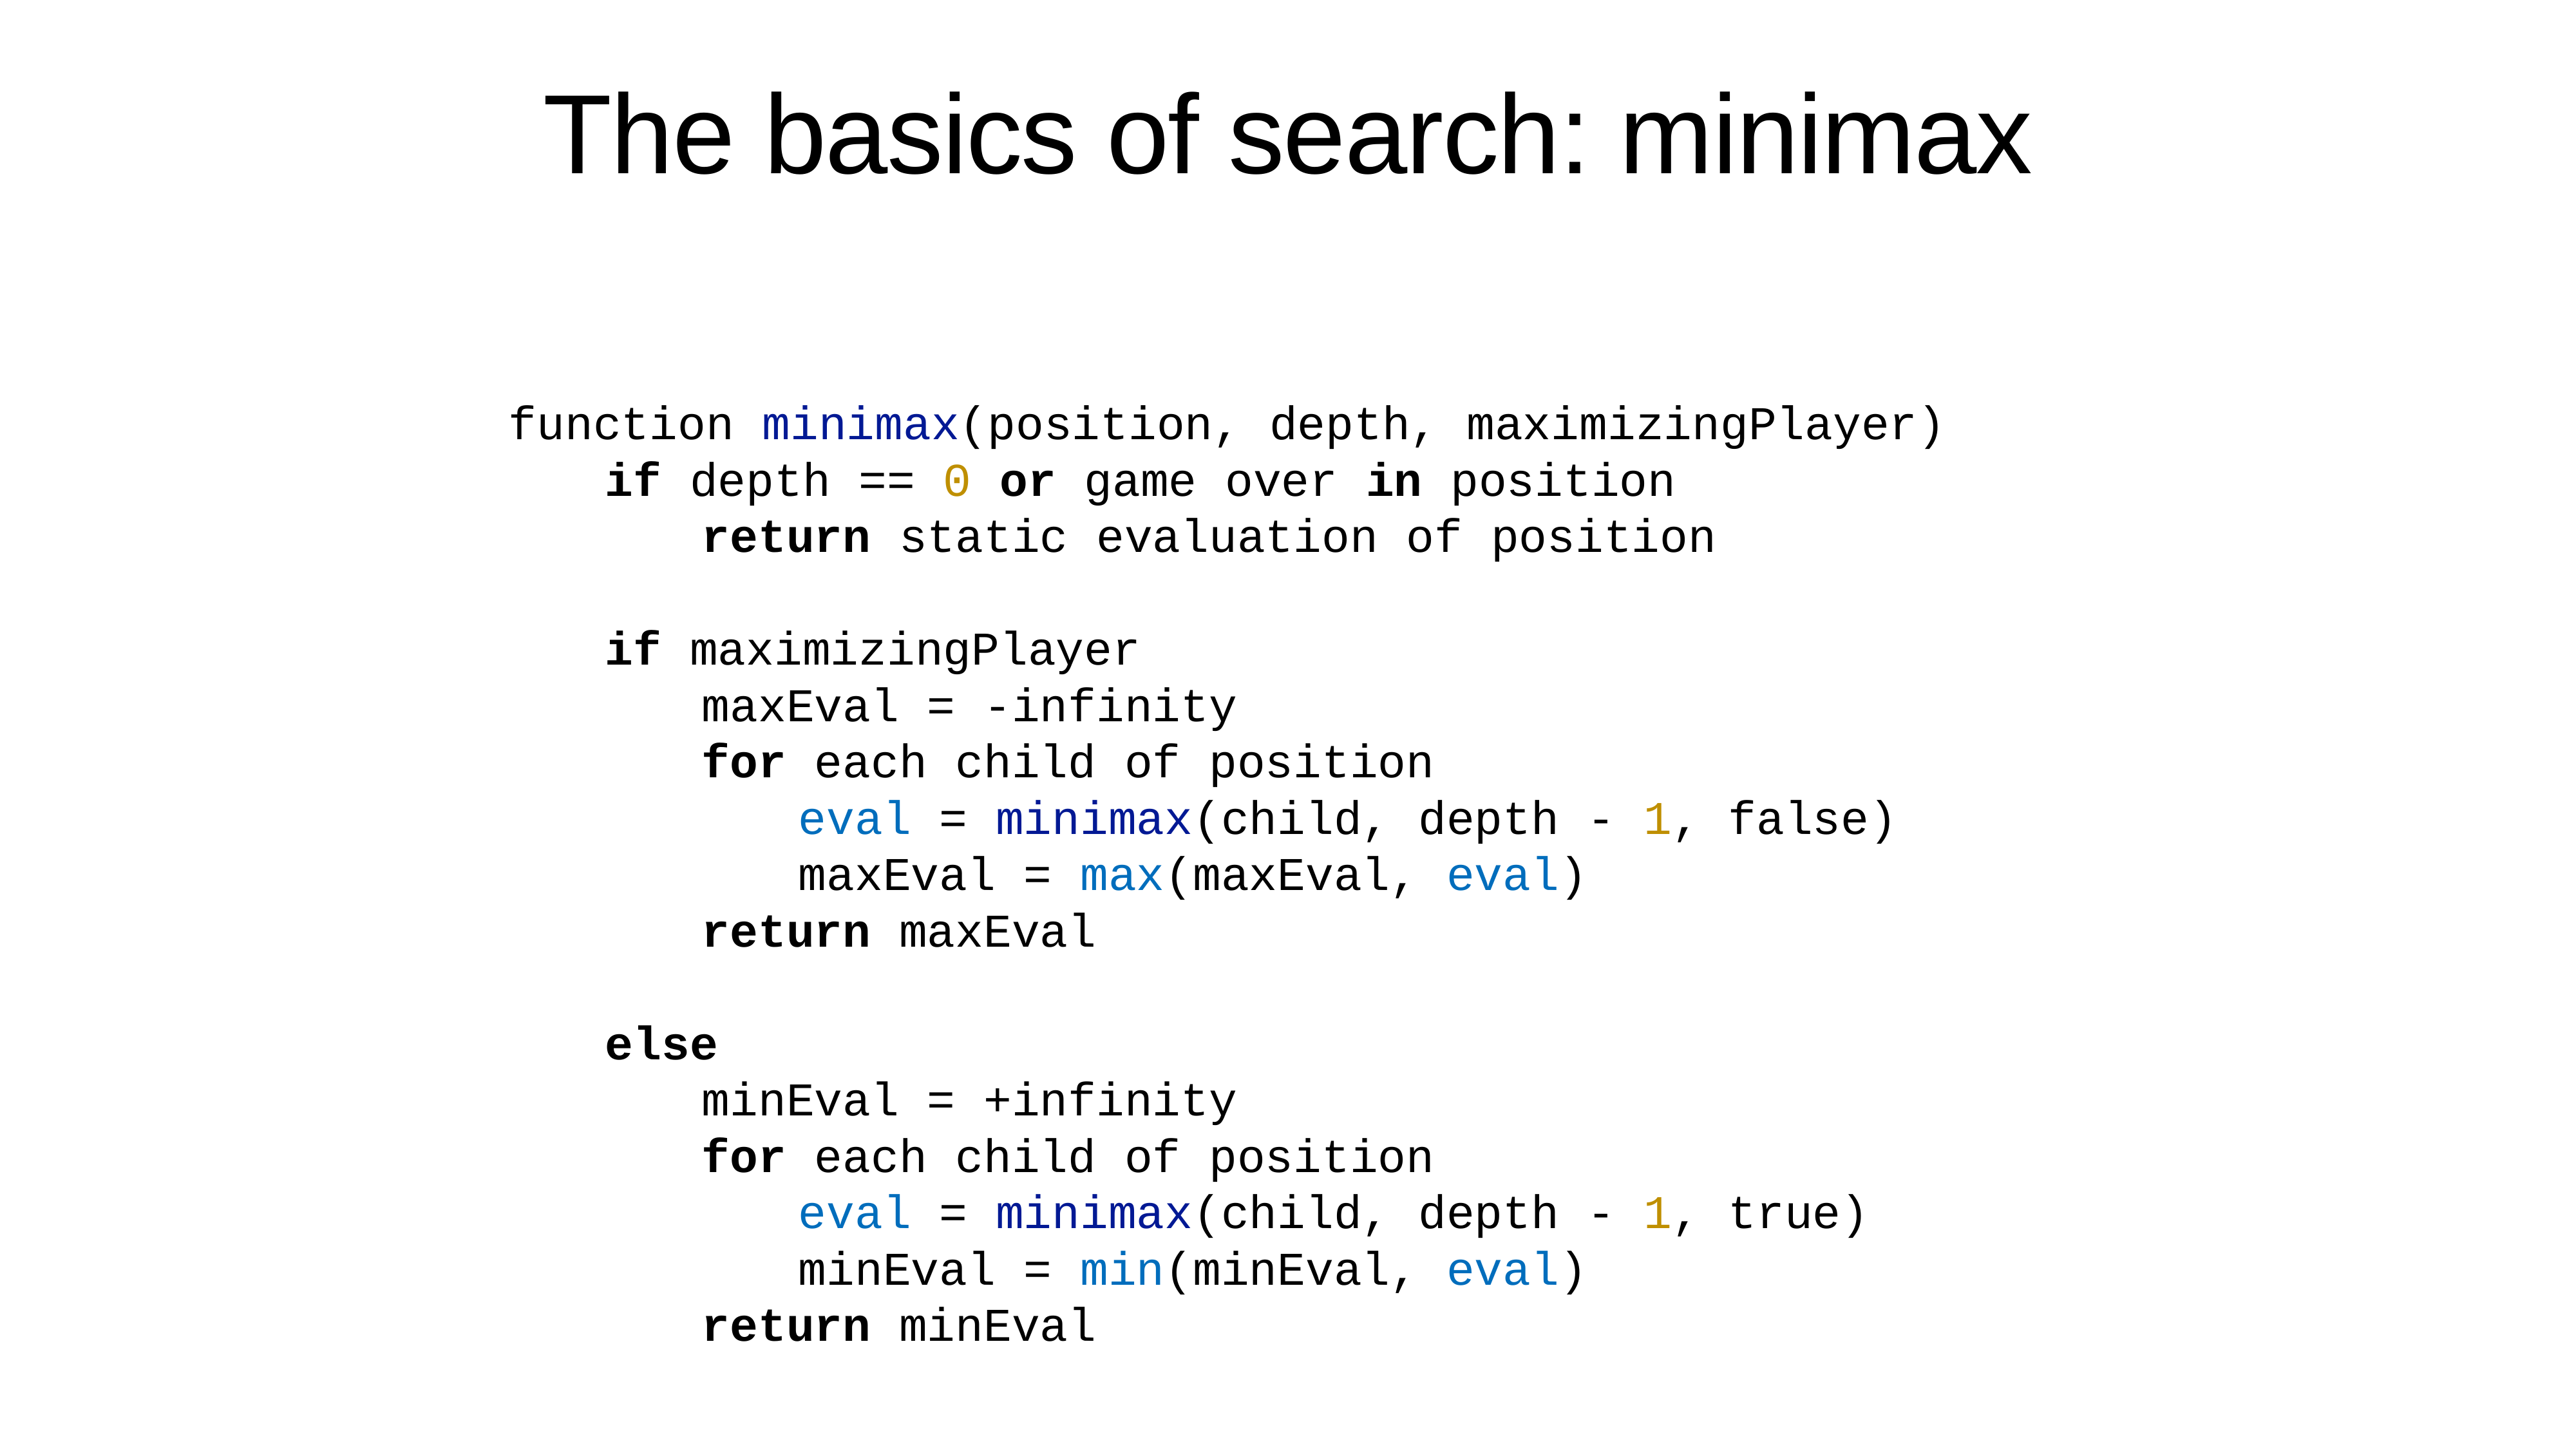

# The basics of search: minimax
function minimax(position, depth, maximizingPlayer)
	if depth == 0 or game over in position
		return static evaluation of position

	if maximizingPlayer
		maxEval = -infinity
		for each child of position
			eval = minimax(child, depth - 1, false)
			maxEval = max(maxEval, eval)
		return maxEval

	else
		minEval = +infinity
		for each child of position
			eval = minimax(child, depth - 1, true)
			minEval = min(minEval, eval)
		return minEval